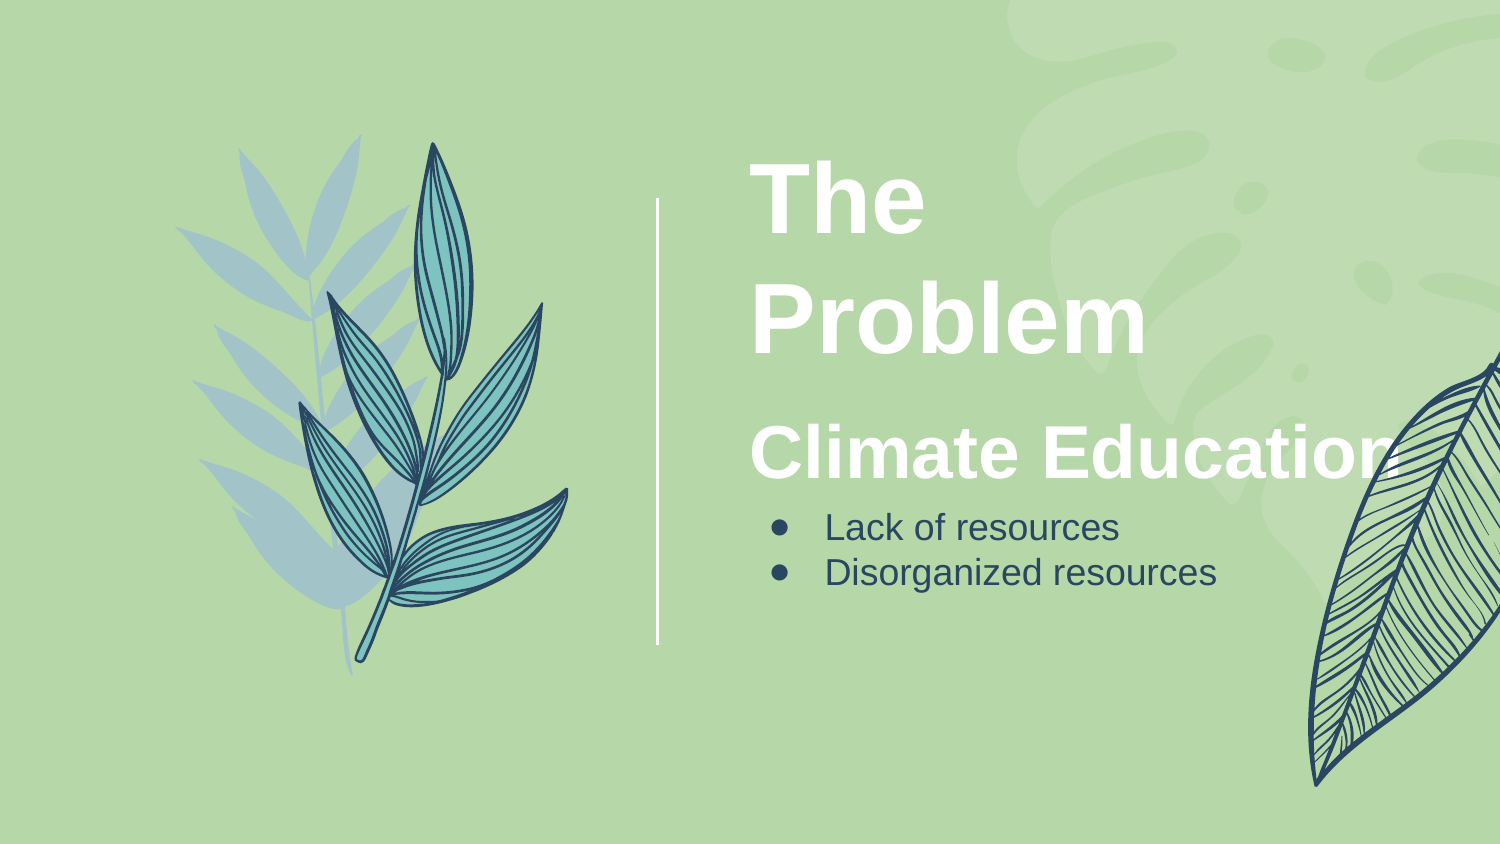

The Problem
# Climate Education
Lack of resources
Disorganized resources